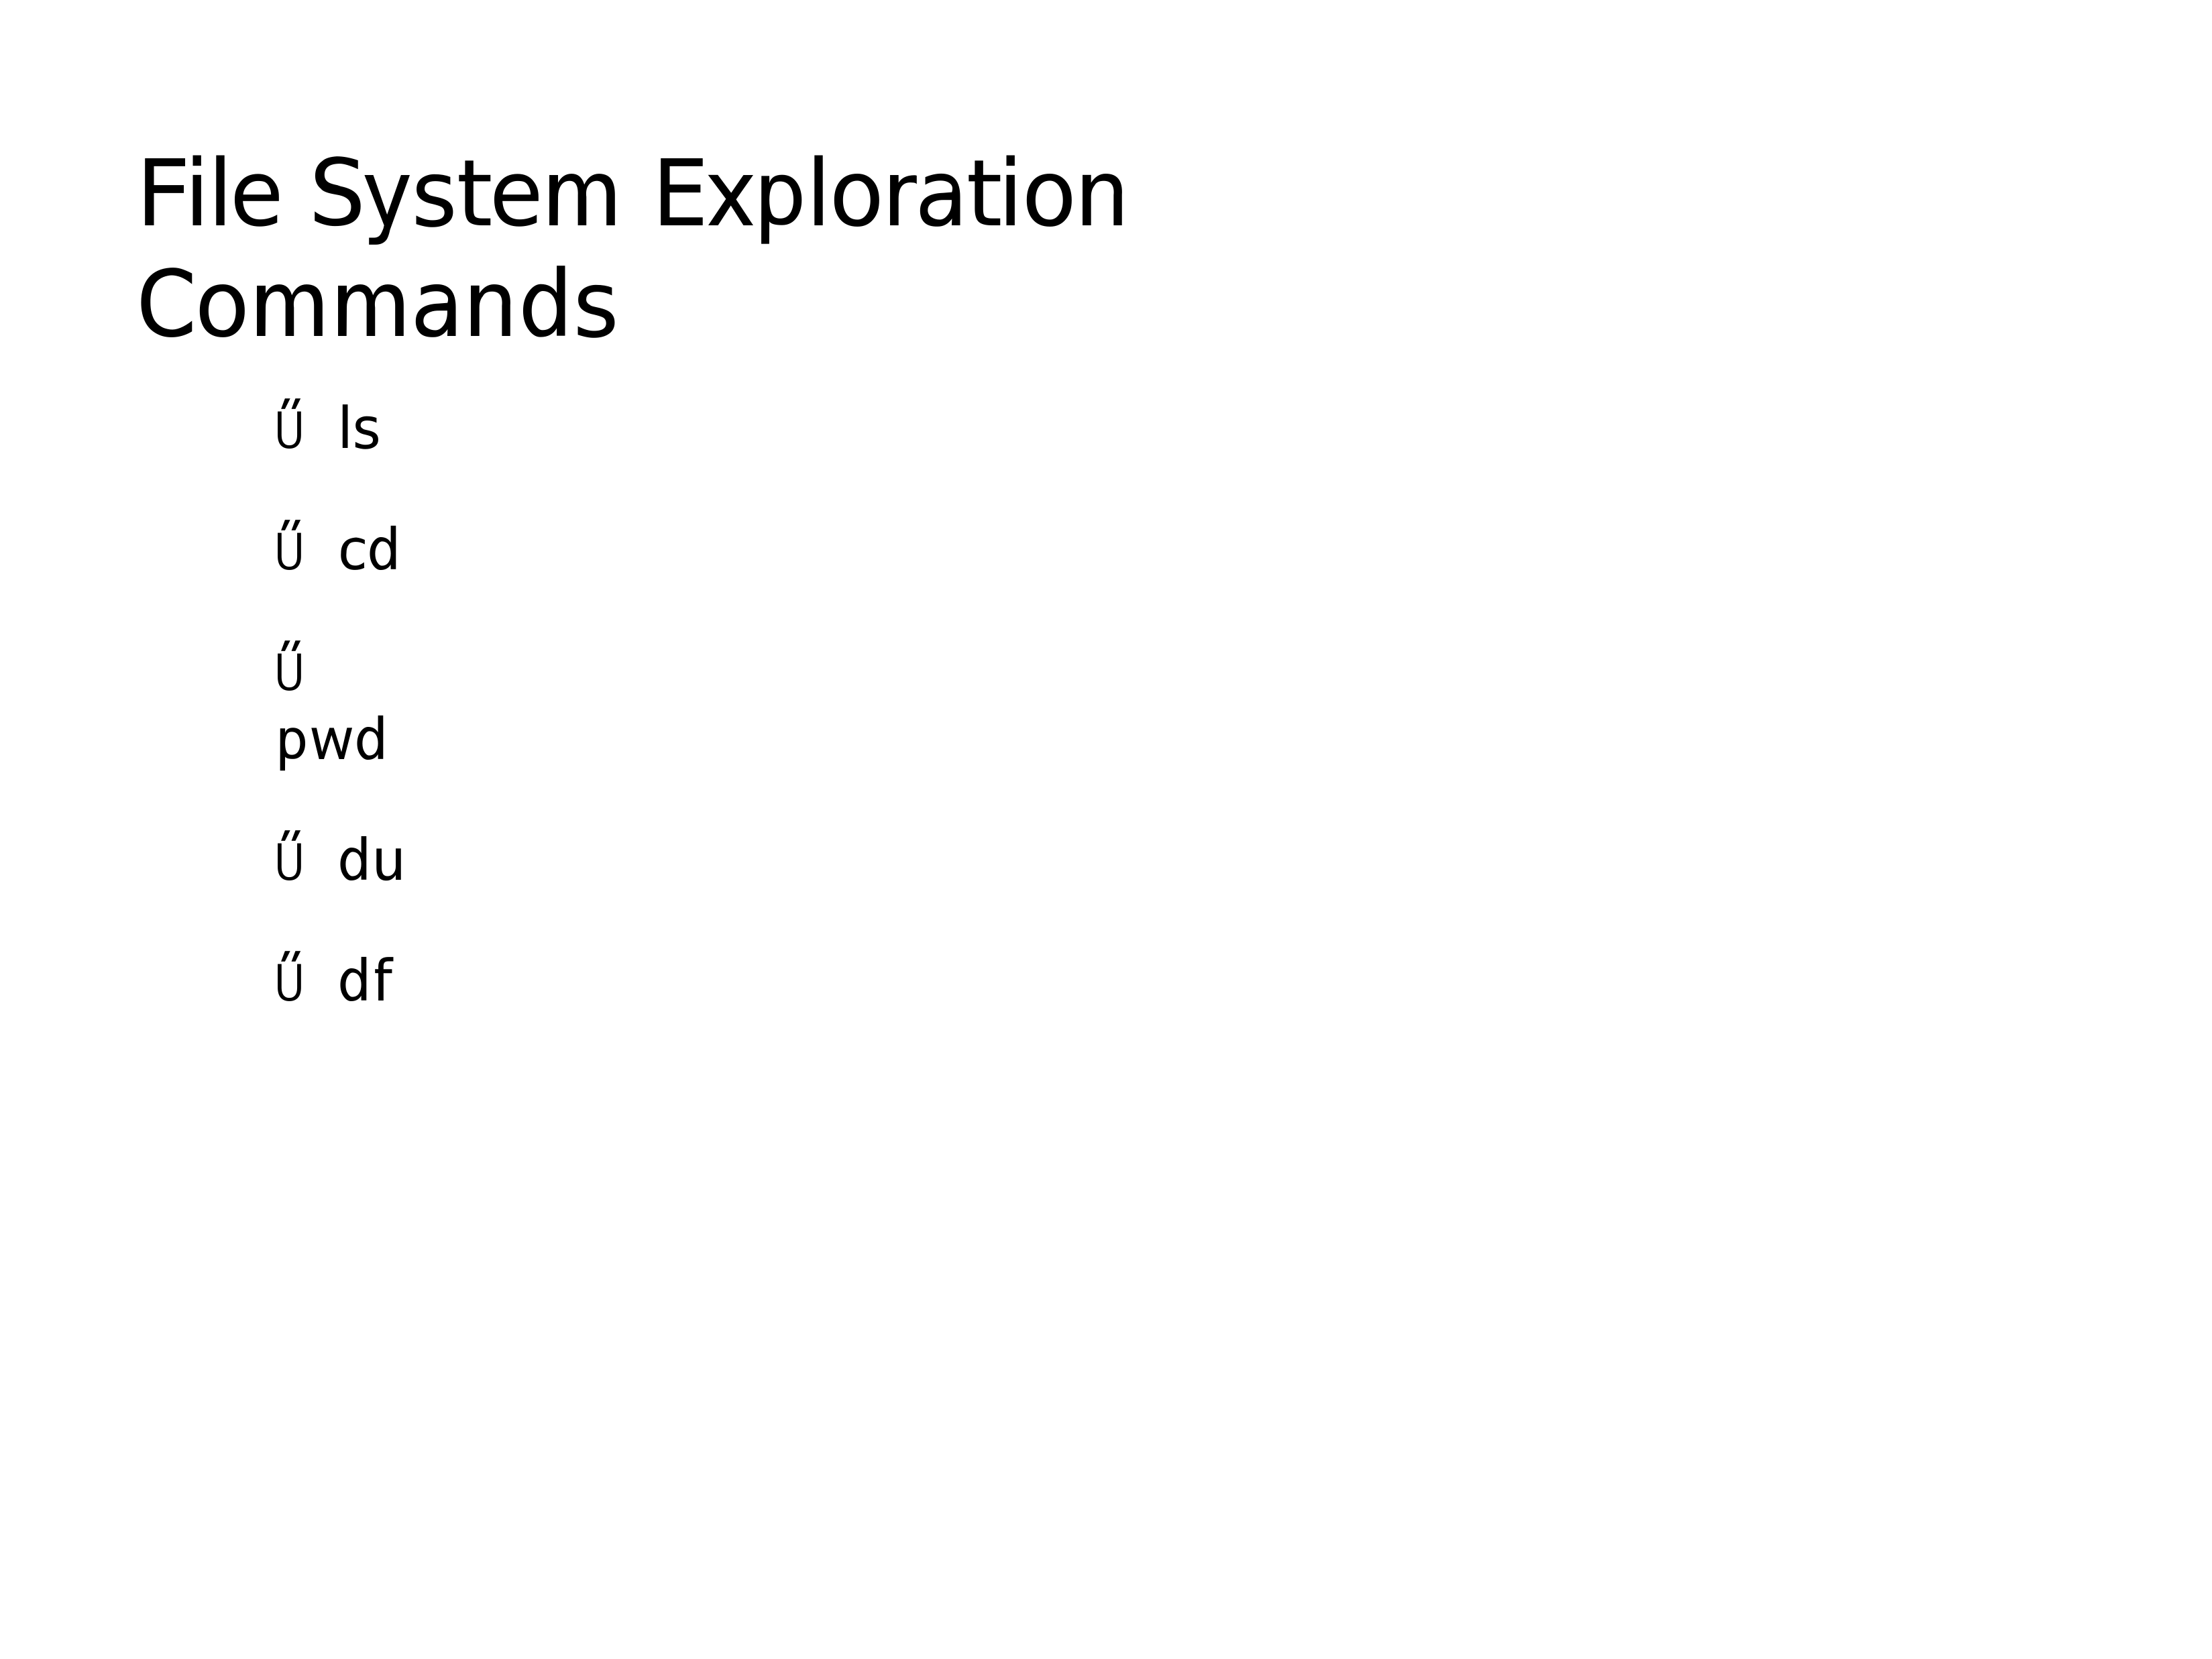

# File System Exploration Commands
Ű ls
Ű cd
Ű pwd
Ű du
Ű df